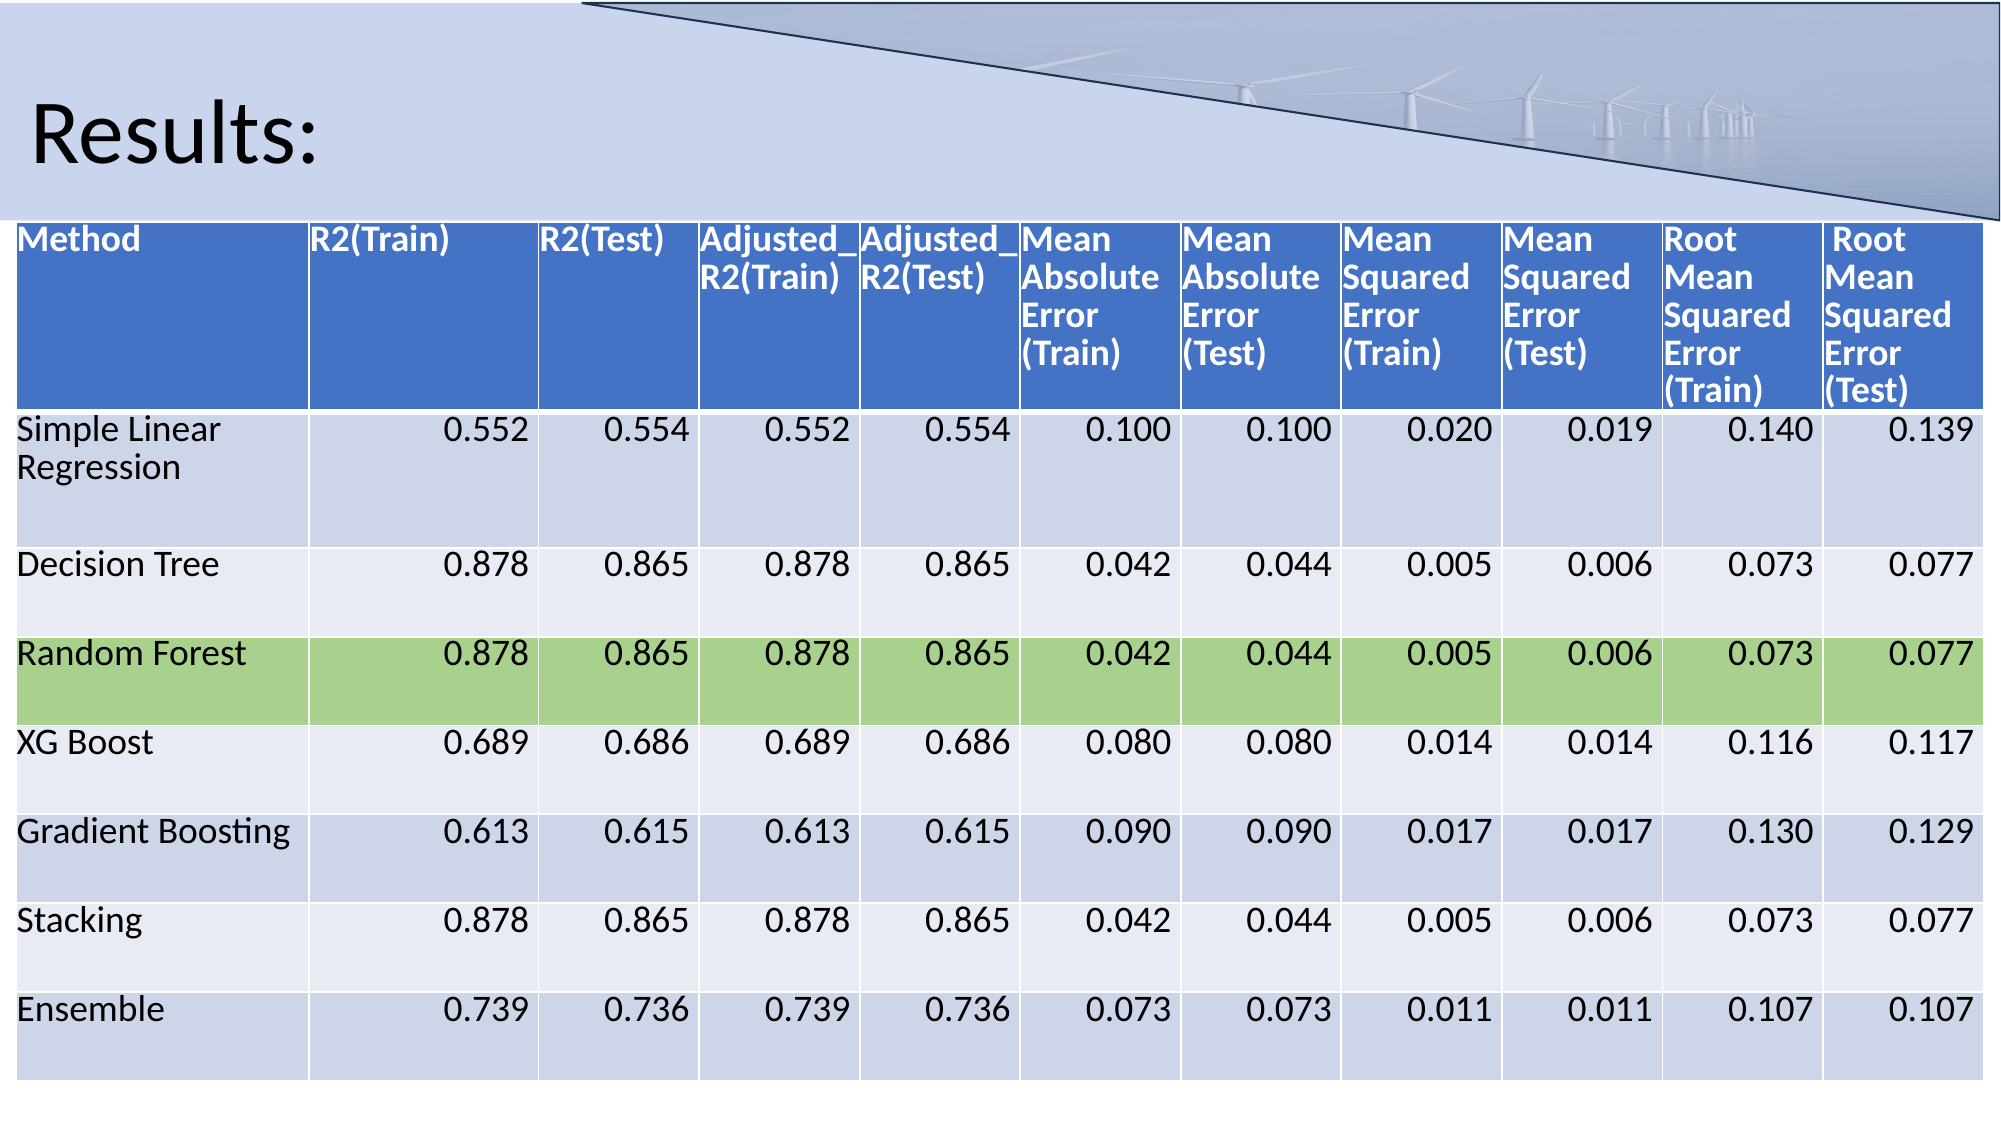

Results:
| Method | R2(Train) | R2(Test) | Adjusted\_R2(Train) | Adjusted\_R2(Test) | Mean Absolute Error (Train) | Mean Absolute Error (Test) | Mean Squared Error (Train) | Mean Squared Error (Test) | Root Mean Squared Error (Train) | Root Mean Squared Error (Test) |
| --- | --- | --- | --- | --- | --- | --- | --- | --- | --- | --- |
| Simple Linear Regression | 0.552 | 0.554 | 0.552 | 0.554 | 0.100 | 0.100 | 0.020 | 0.019 | 0.140 | 0.139 |
| Decision Tree | 0.878 | 0.865 | 0.878 | 0.865 | 0.042 | 0.044 | 0.005 | 0.006 | 0.073 | 0.077 |
| Random Forest | 0.878 | 0.865 | 0.878 | 0.865 | 0.042 | 0.044 | 0.005 | 0.006 | 0.073 | 0.077 |
| XG Boost | 0.689 | 0.686 | 0.689 | 0.686 | 0.080 | 0.080 | 0.014 | 0.014 | 0.116 | 0.117 |
| Gradient Boosting | 0.613 | 0.615 | 0.613 | 0.615 | 0.090 | 0.090 | 0.017 | 0.017 | 0.130 | 0.129 |
| Stacking | 0.878 | 0.865 | 0.878 | 0.865 | 0.042 | 0.044 | 0.005 | 0.006 | 0.073 | 0.077 |
| Ensemble | 0.739 | 0.736 | 0.739 | 0.736 | 0.073 | 0.073 | 0.011 | 0.011 | 0.107 | 0.107 |